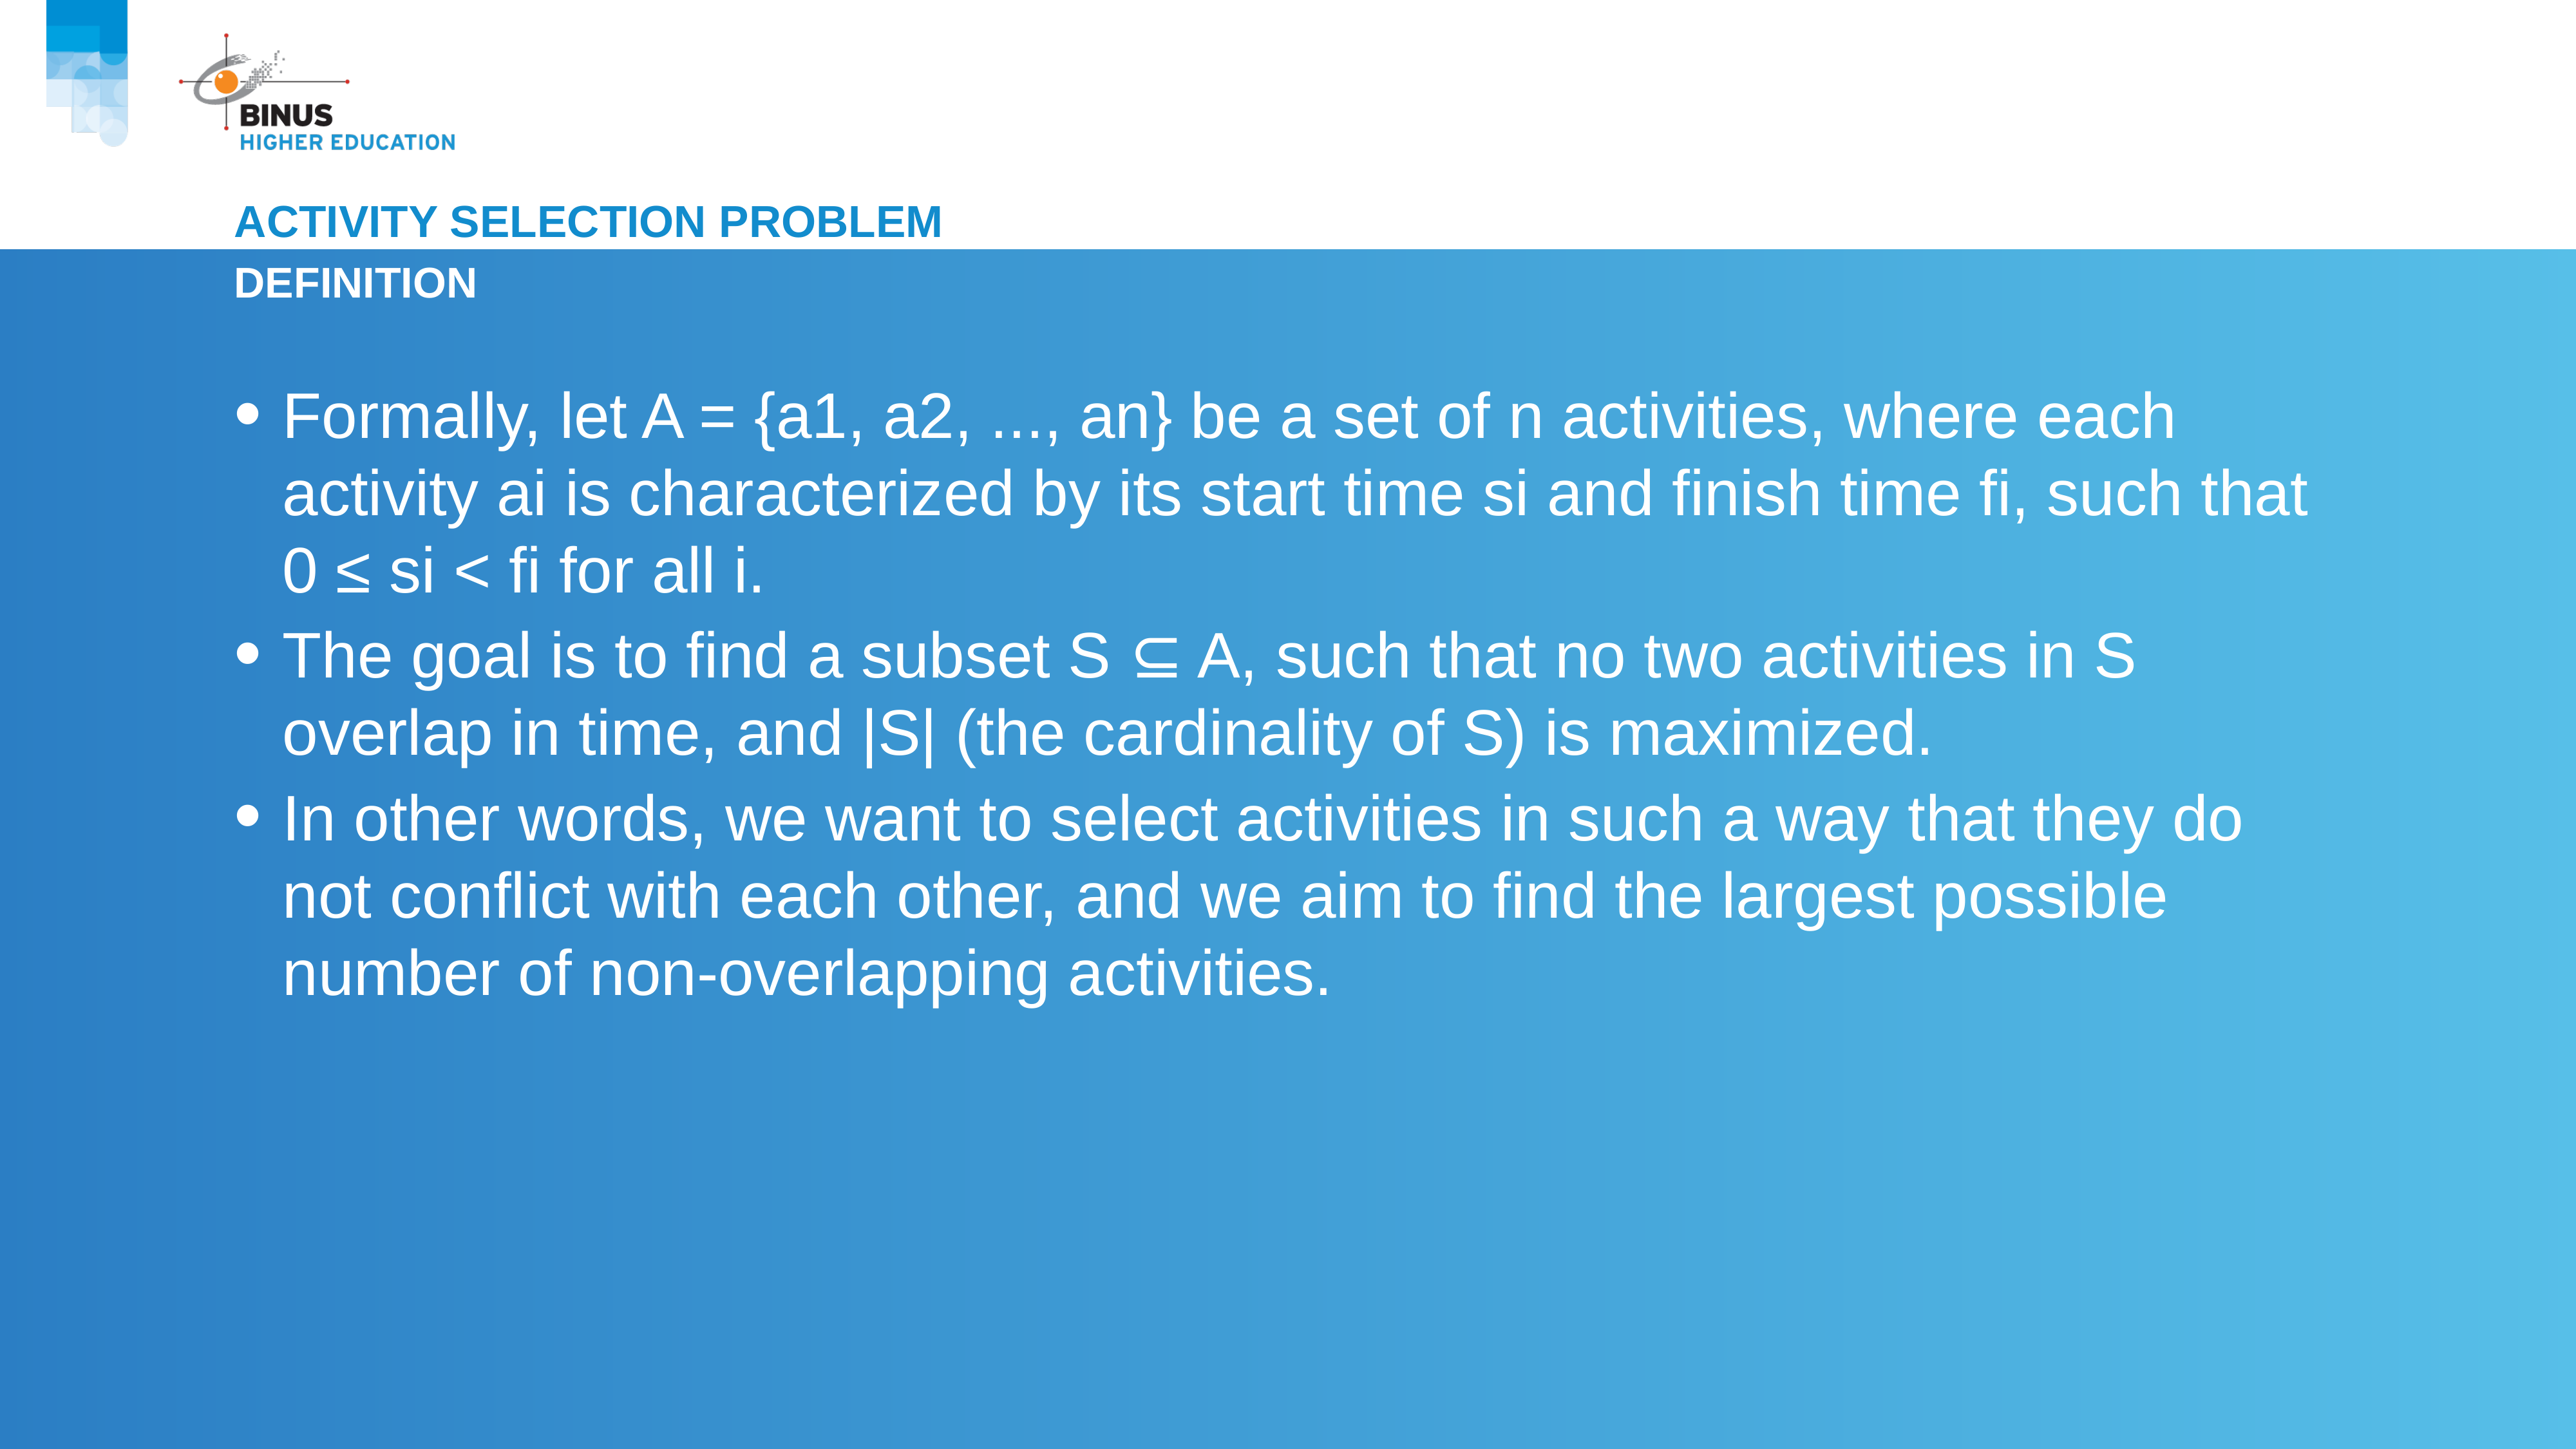

# Activity selection problem
Definition
Formally, let A = {a1, a2, ..., an} be a set of n activities, where each activity ai is characterized by its start time si and finish time fi, such that 0 ≤ si < fi for all i.
The goal is to find a subset S ⊆ A, such that no two activities in S overlap in time, and |S| (the cardinality of S) is maximized.
In other words, we want to select activities in such a way that they do not conflict with each other, and we aim to find the largest possible number of non-overlapping activities.